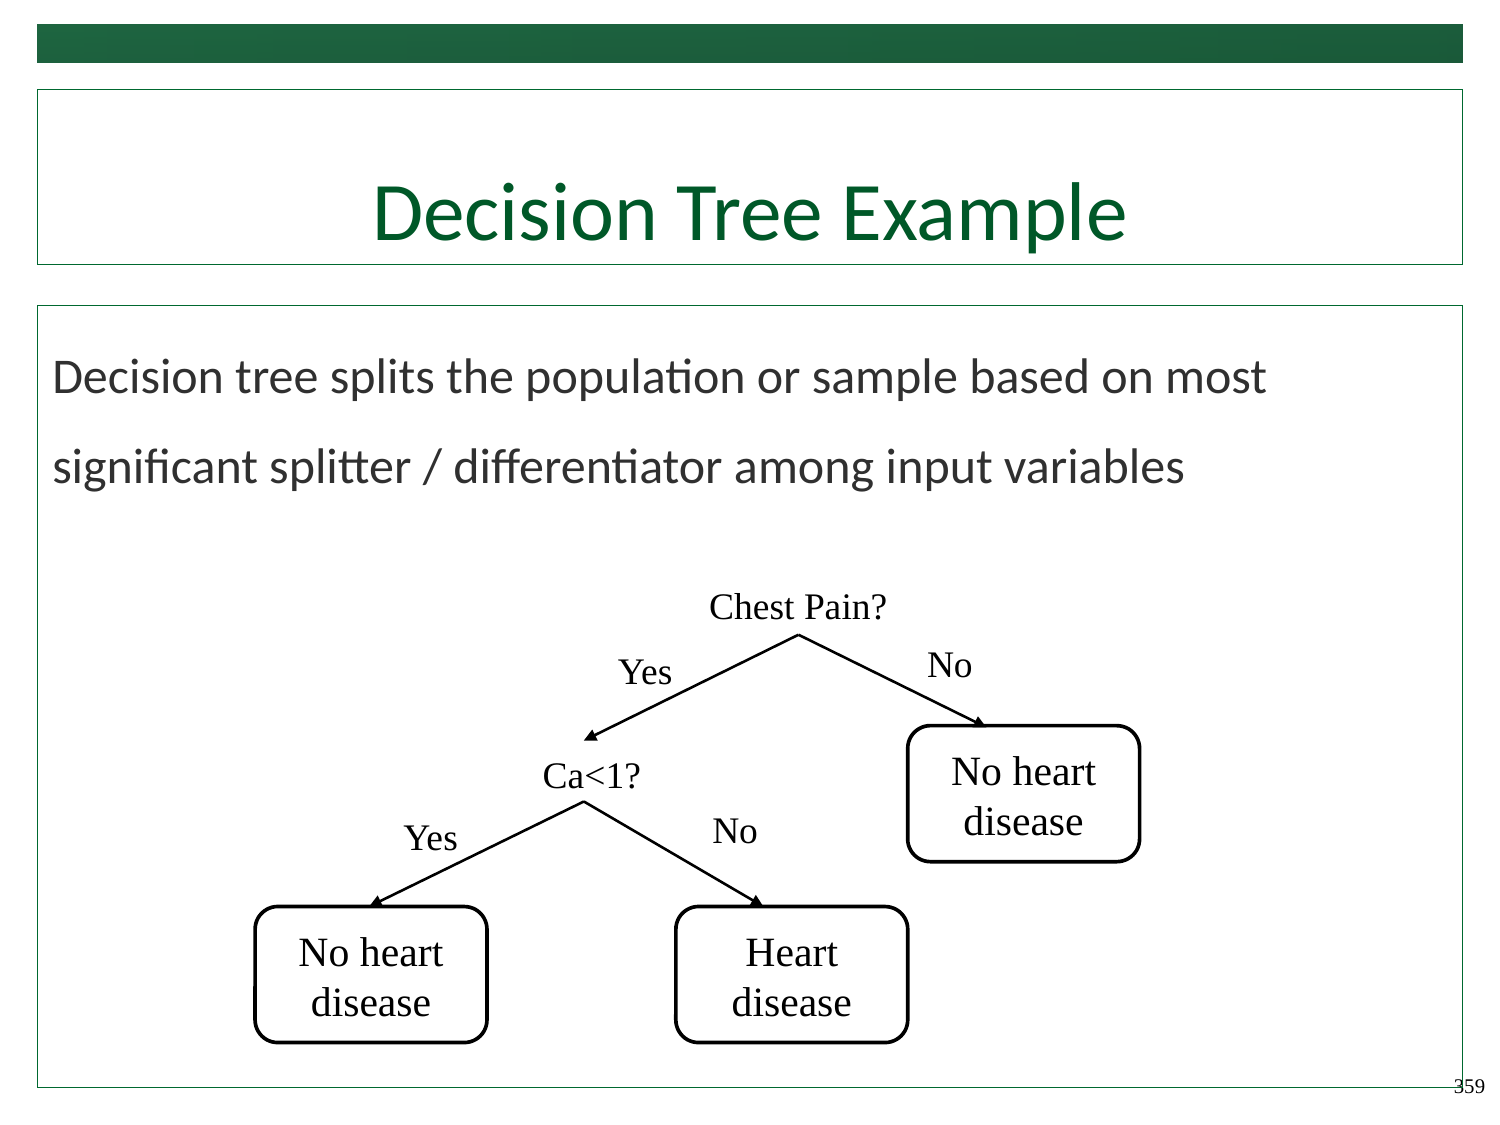

# Decision Tree Example
Decision tree splits the population or sample based on most significant splitter / differentiator among input variables

Chest Pain?
No
Yes
No heart disease
Ca<1?
No
Yes
No heart disease
Heart disease
359